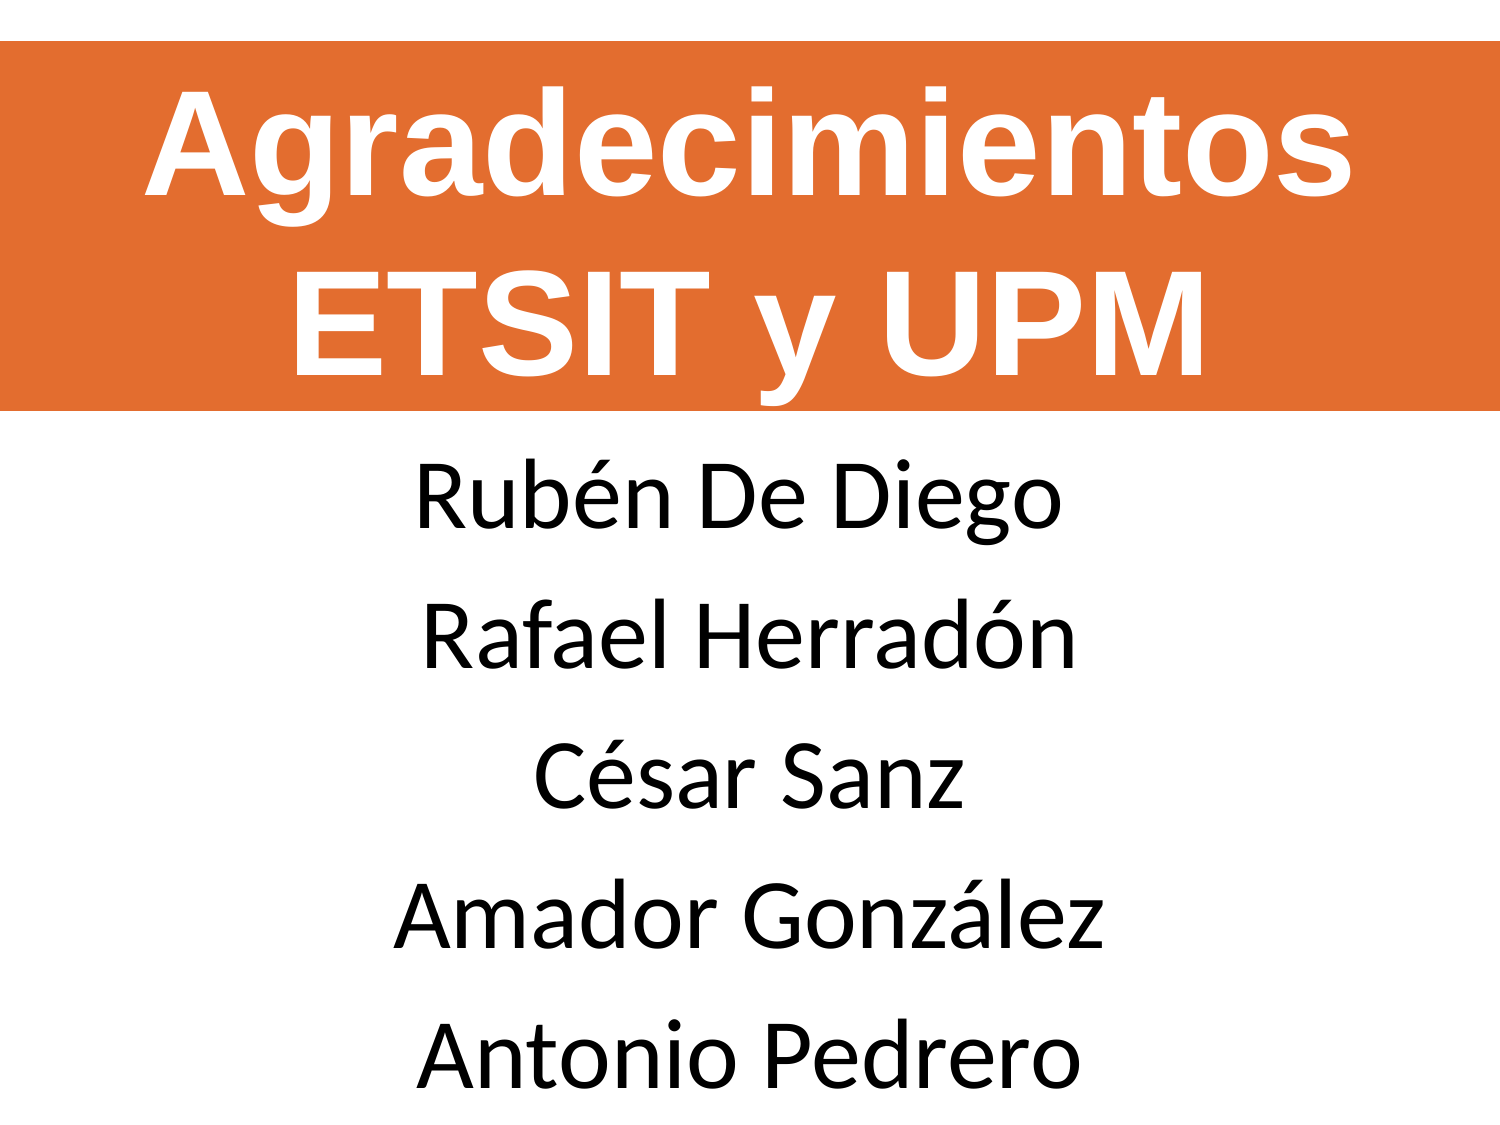

Agradecimientos ETSIT y UPM
Rubén De Diego
Rafael Herradón
César Sanz
Amador González
Antonio Pedrero